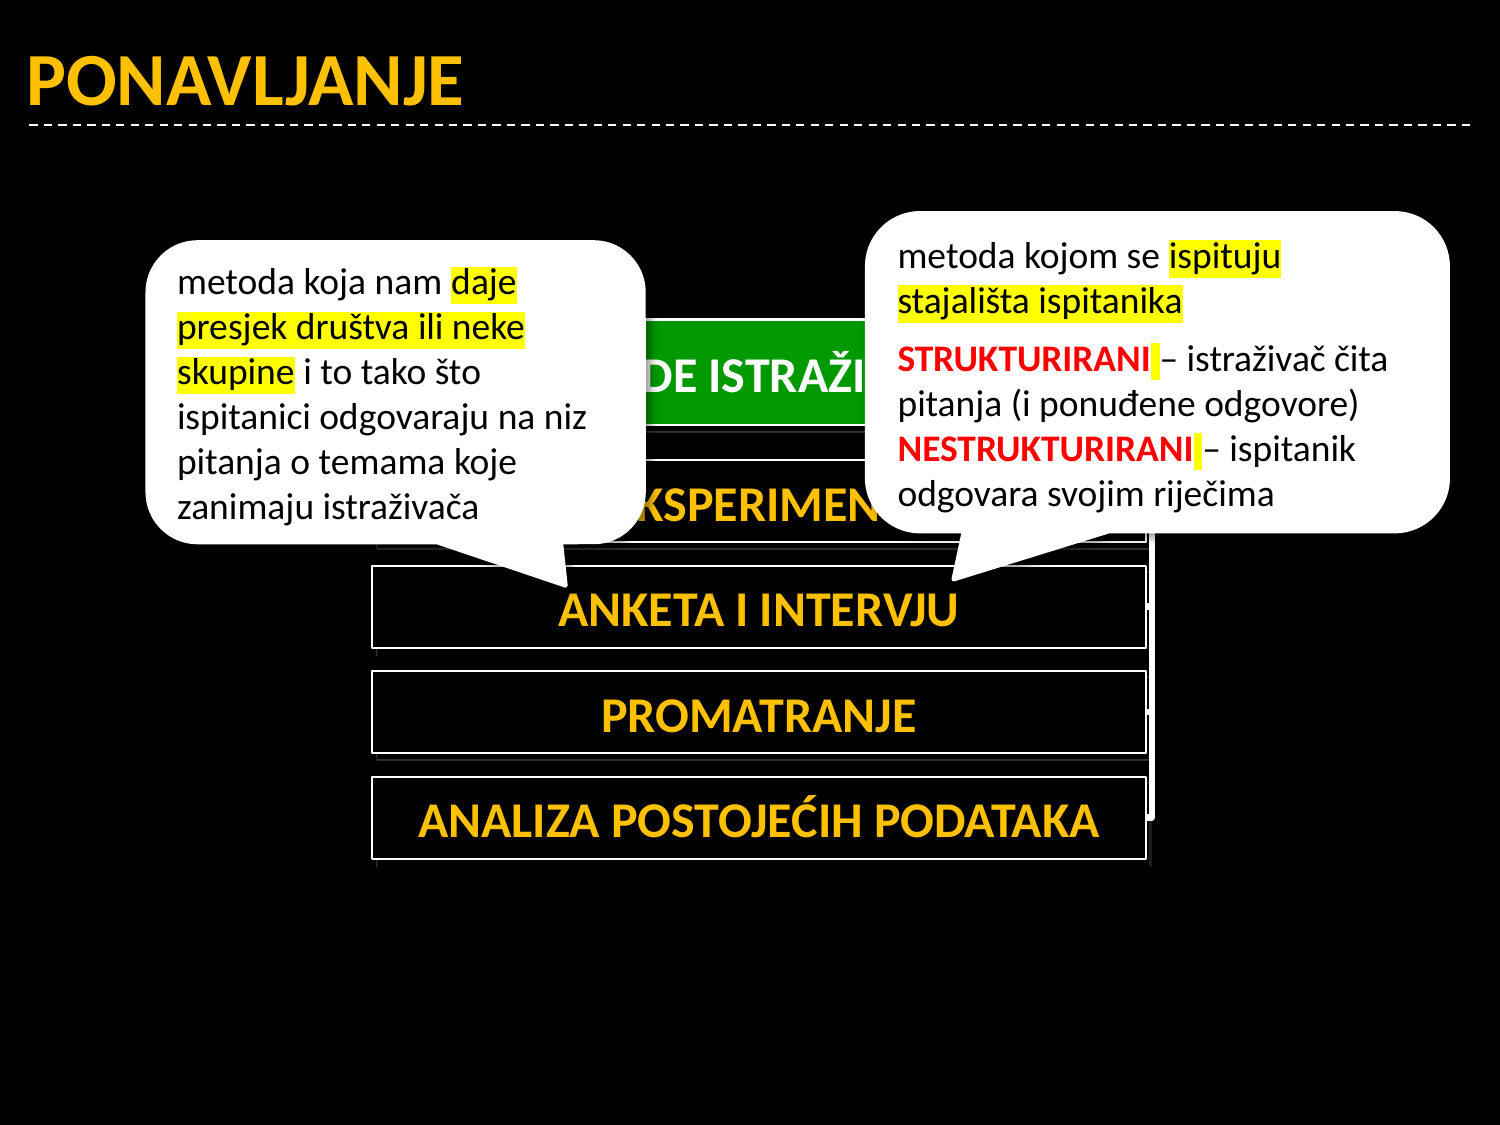

# PONAVLJANJE
KONTROLNA I EKSPERIMENTALNA GRUPA
- eksperimentalna grupa se izlaže utjecaju nezavisne varijable; kontrolna grupa služi za provjeru valjanosti eksperimenta
metoda koja ispituje uzročno-posljedične odnose u kontroliranim uvjetima
u sociologiji se koristi
TERENSKI EKSPERIMENT
metoda kojom se ispituju stajališta ispitanika
STRUKTURIRANI – istraživač čita pitanja (i ponuđene odgovore)
NESTRUKTURIRANI – ispitanik odgovara svojim riječima
metoda koja nam daje presjek društva ili neke skupine i to tako što ispitanici odgovaraju na niz pitanja o temama koje zanimaju istraživača
4
METODE ISTRAŽIVANJA
NEUTRALNO
BEZ SUDJELOVANJA
SA SUDJELOVANJEM
EKSPERIMENT
SEKUNDARNA ANALIZA
ANALIZA POVIJESNIH DOKUMENATA
ANALIZA SADRŽAJA
ANKETA I INTERVJU
PROMATRANJE
ANALIZA POSTOJEĆIH PODATAKA